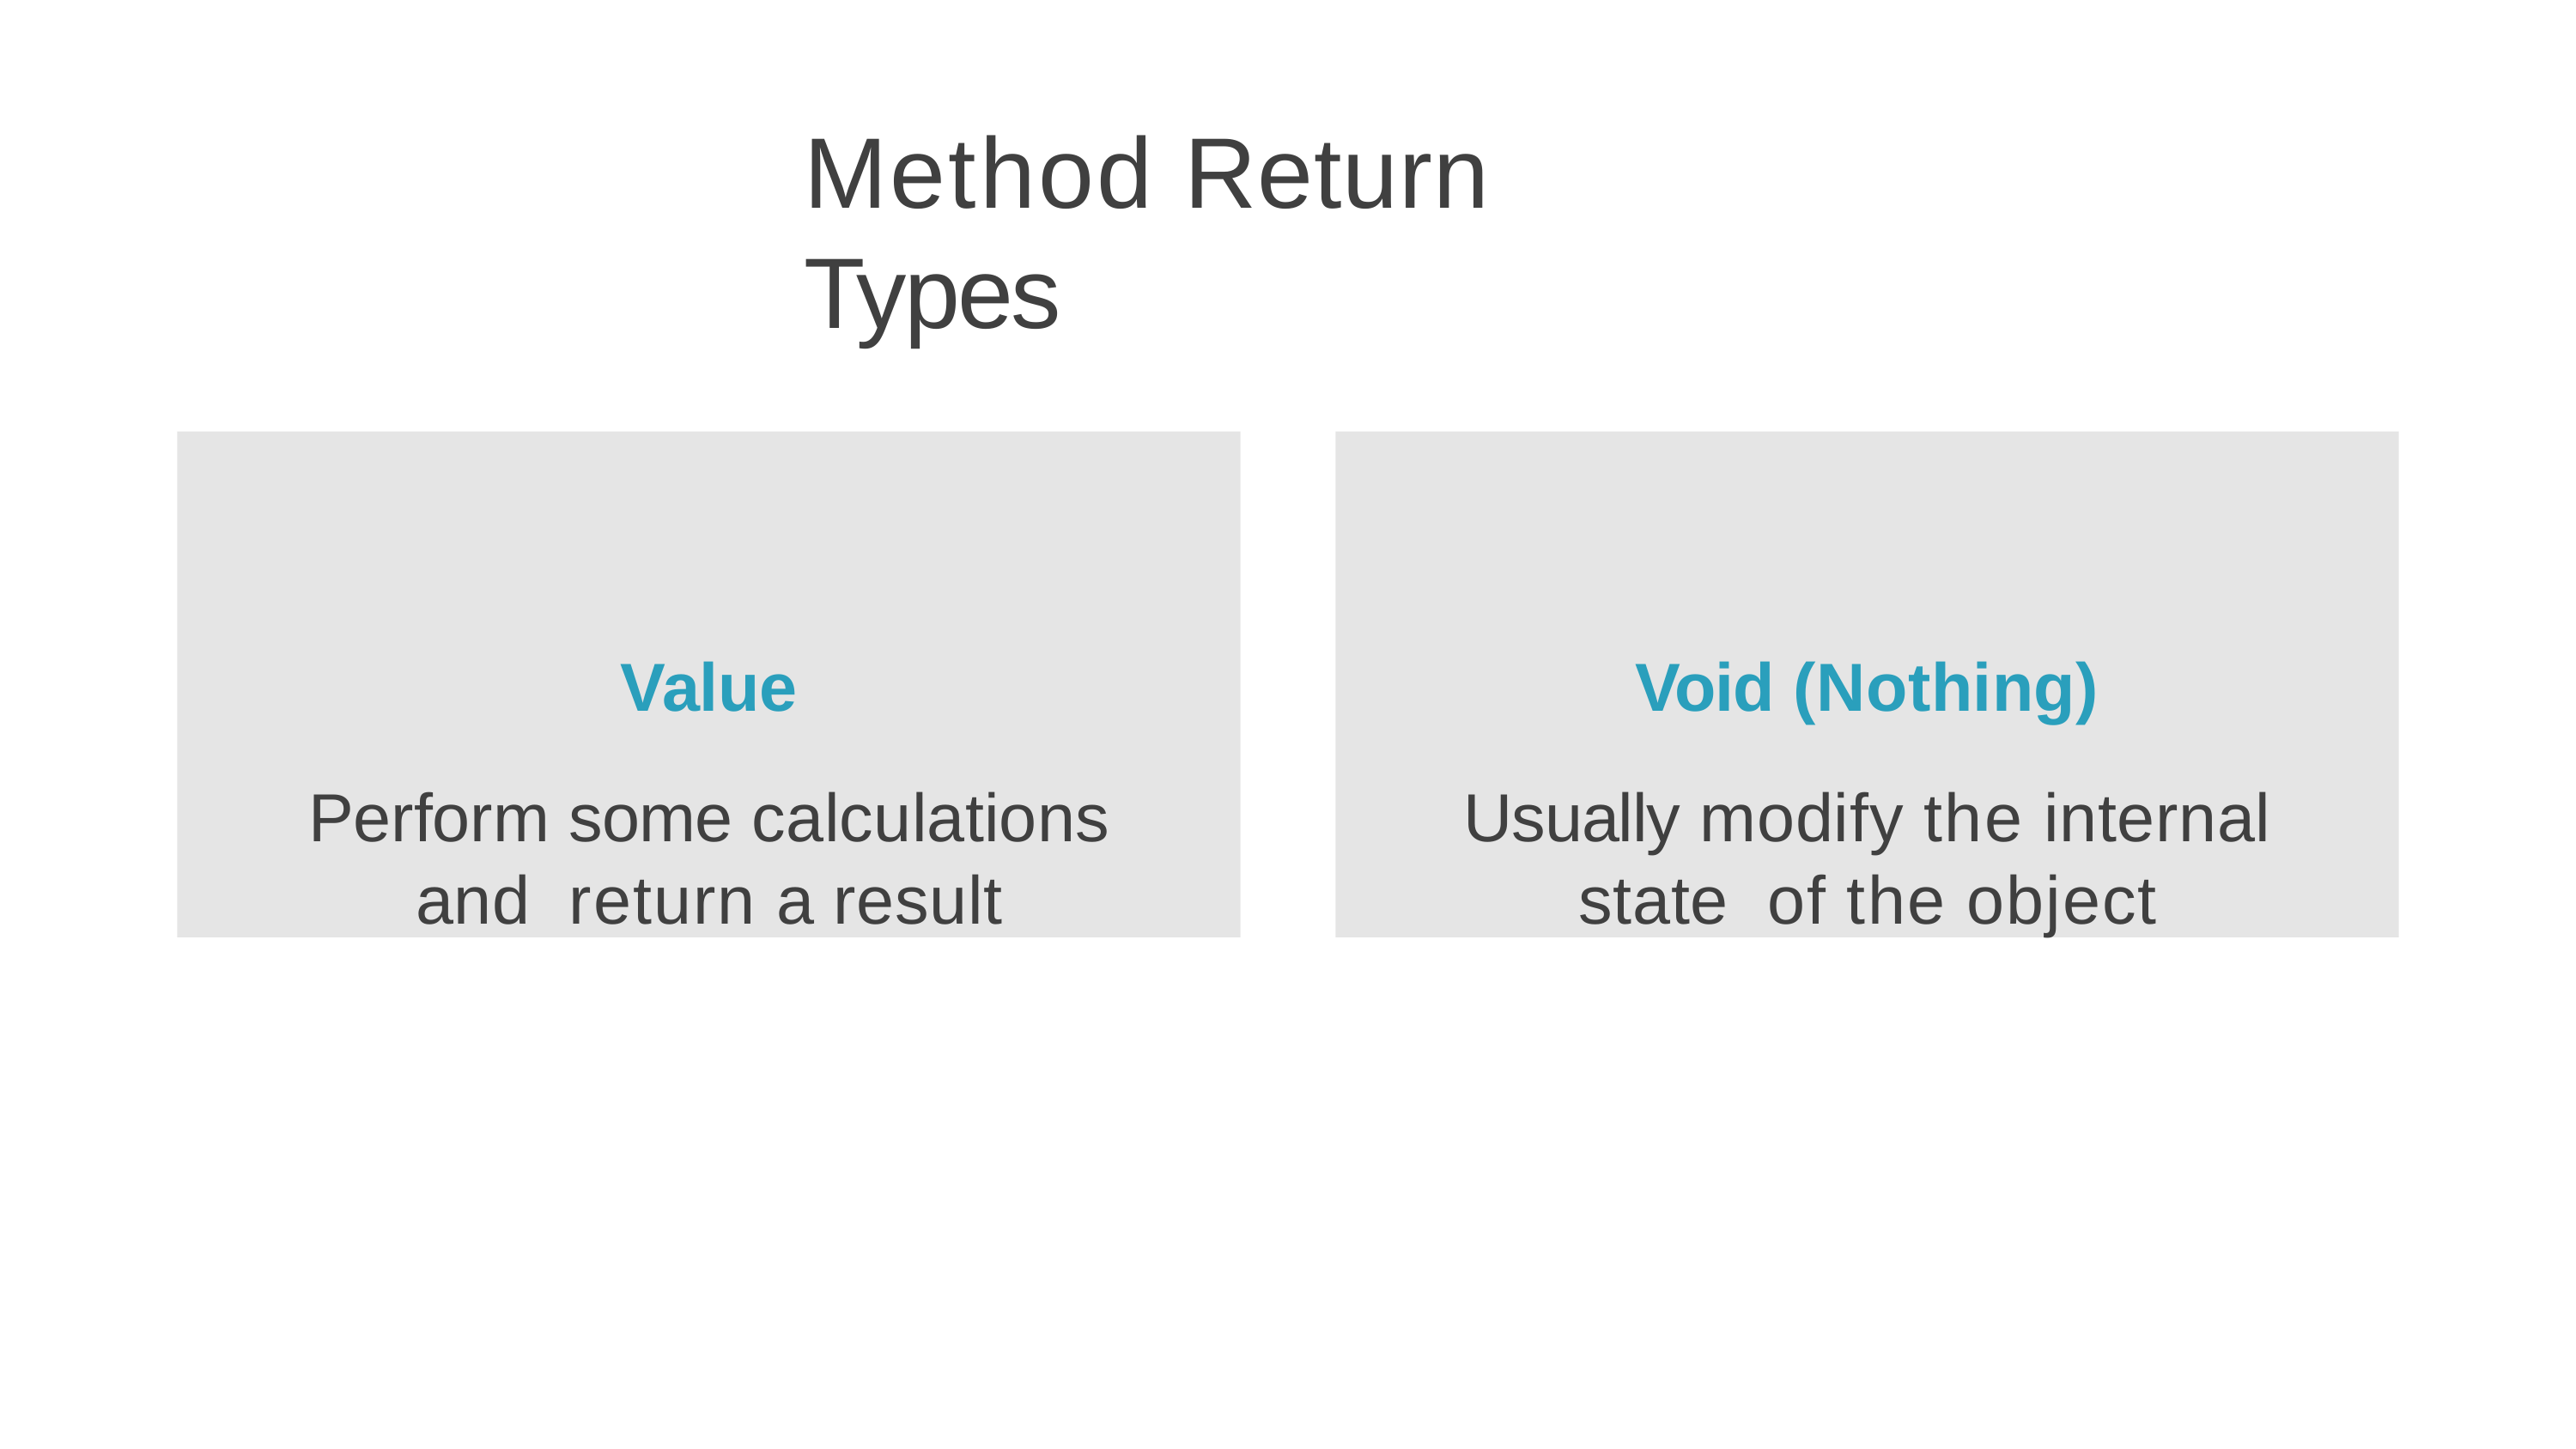

# Method Return Types

Value
Perform some calculations and  return a result

Void (Nothing)
Usually modify the internal state  of the object
16